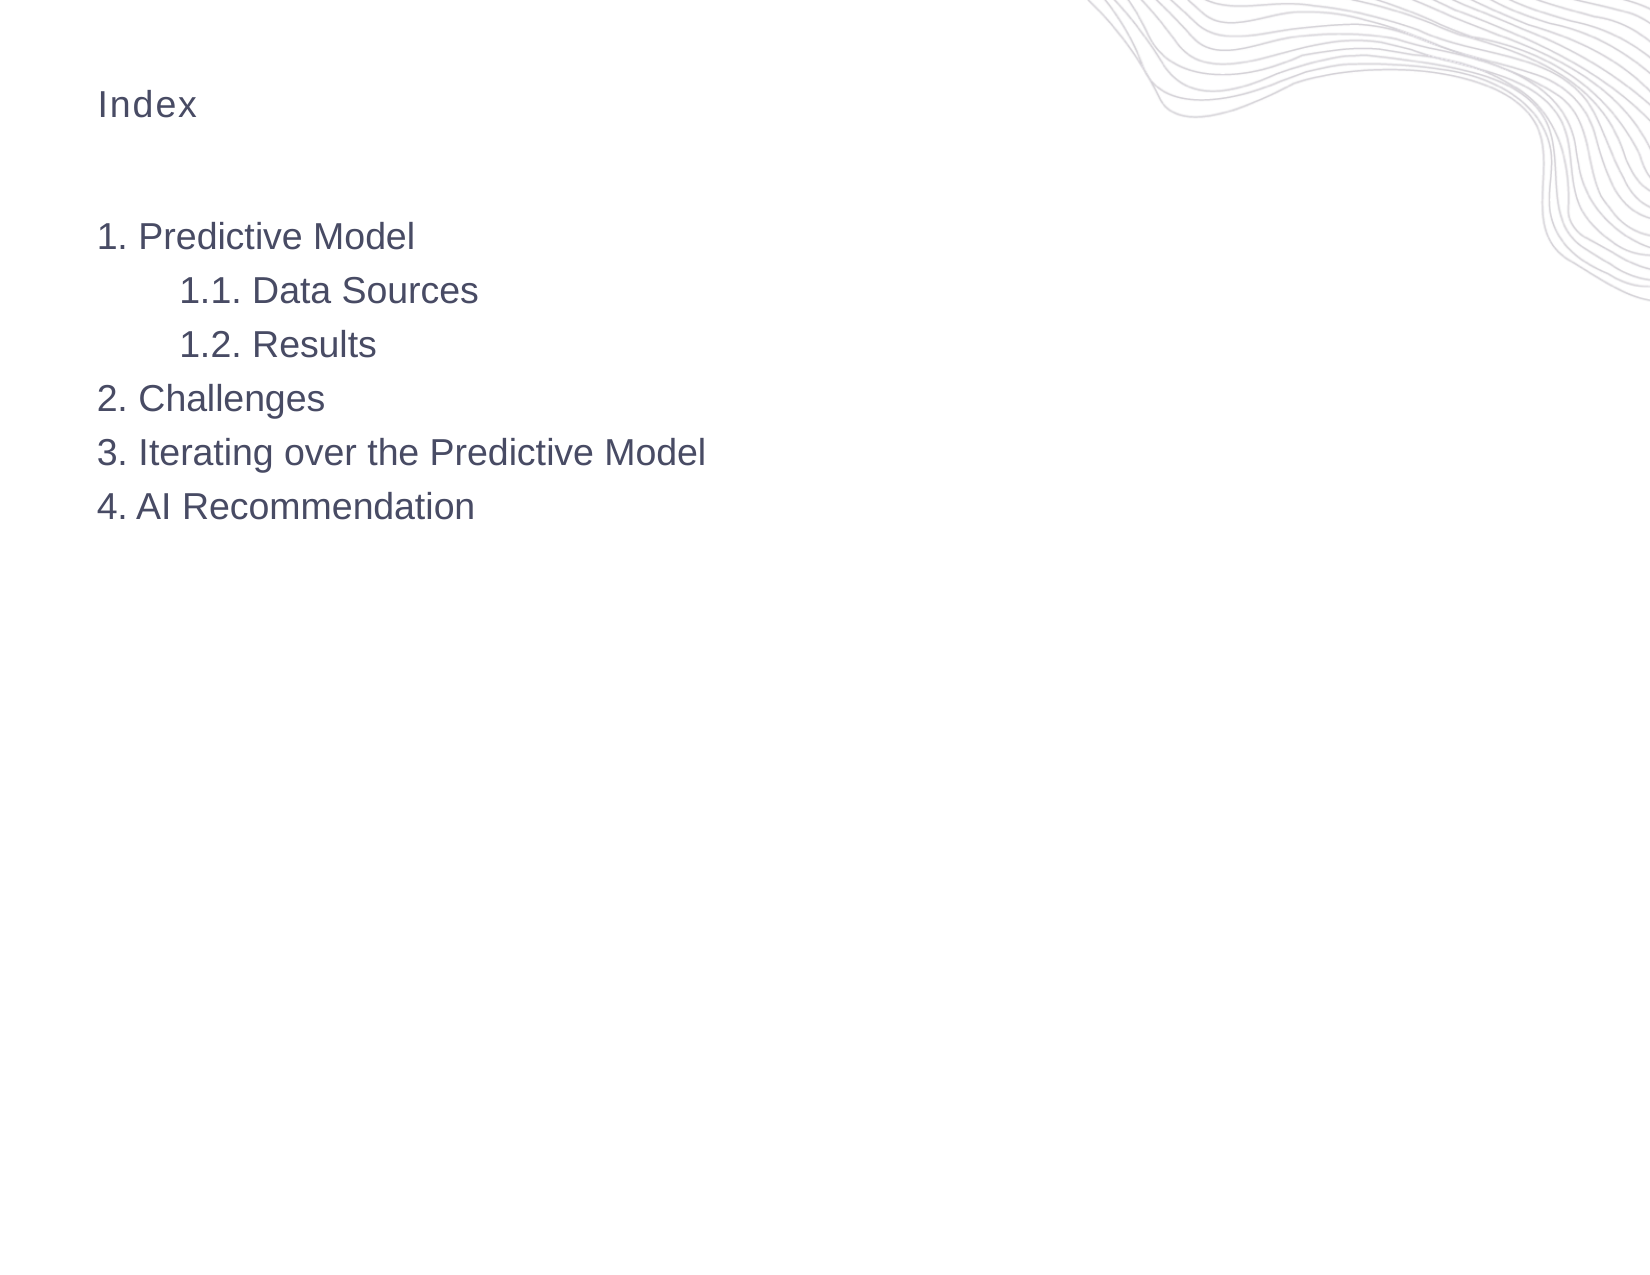

# Index
1. Predictive Model
1.1. Data Sources
1.2. Results
2. Challenges
3. Iterating over the Predictive Model
4. AI Recommendation